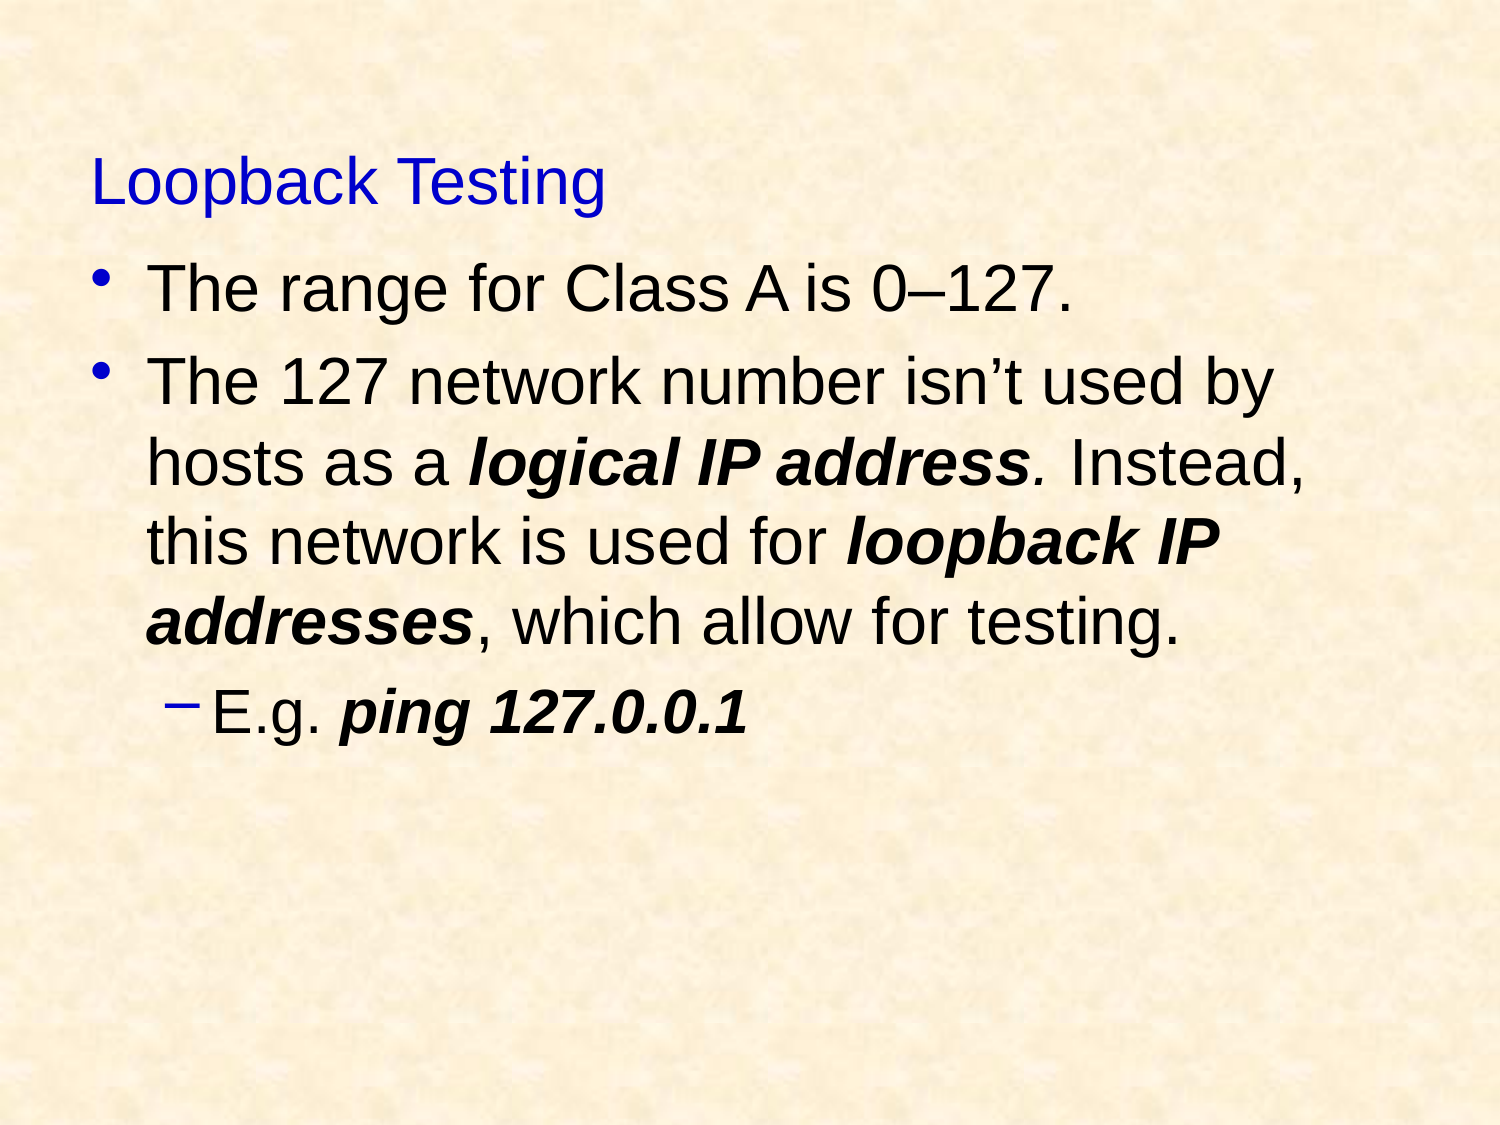

# Loopback Testing
The range for Class A is 0–127.
The 127 network number isn’t used by hosts as a logical IP address. Instead, this network is used for loopback IP addresses, which allow for testing.
E.g. ping 127.0.0.1

22